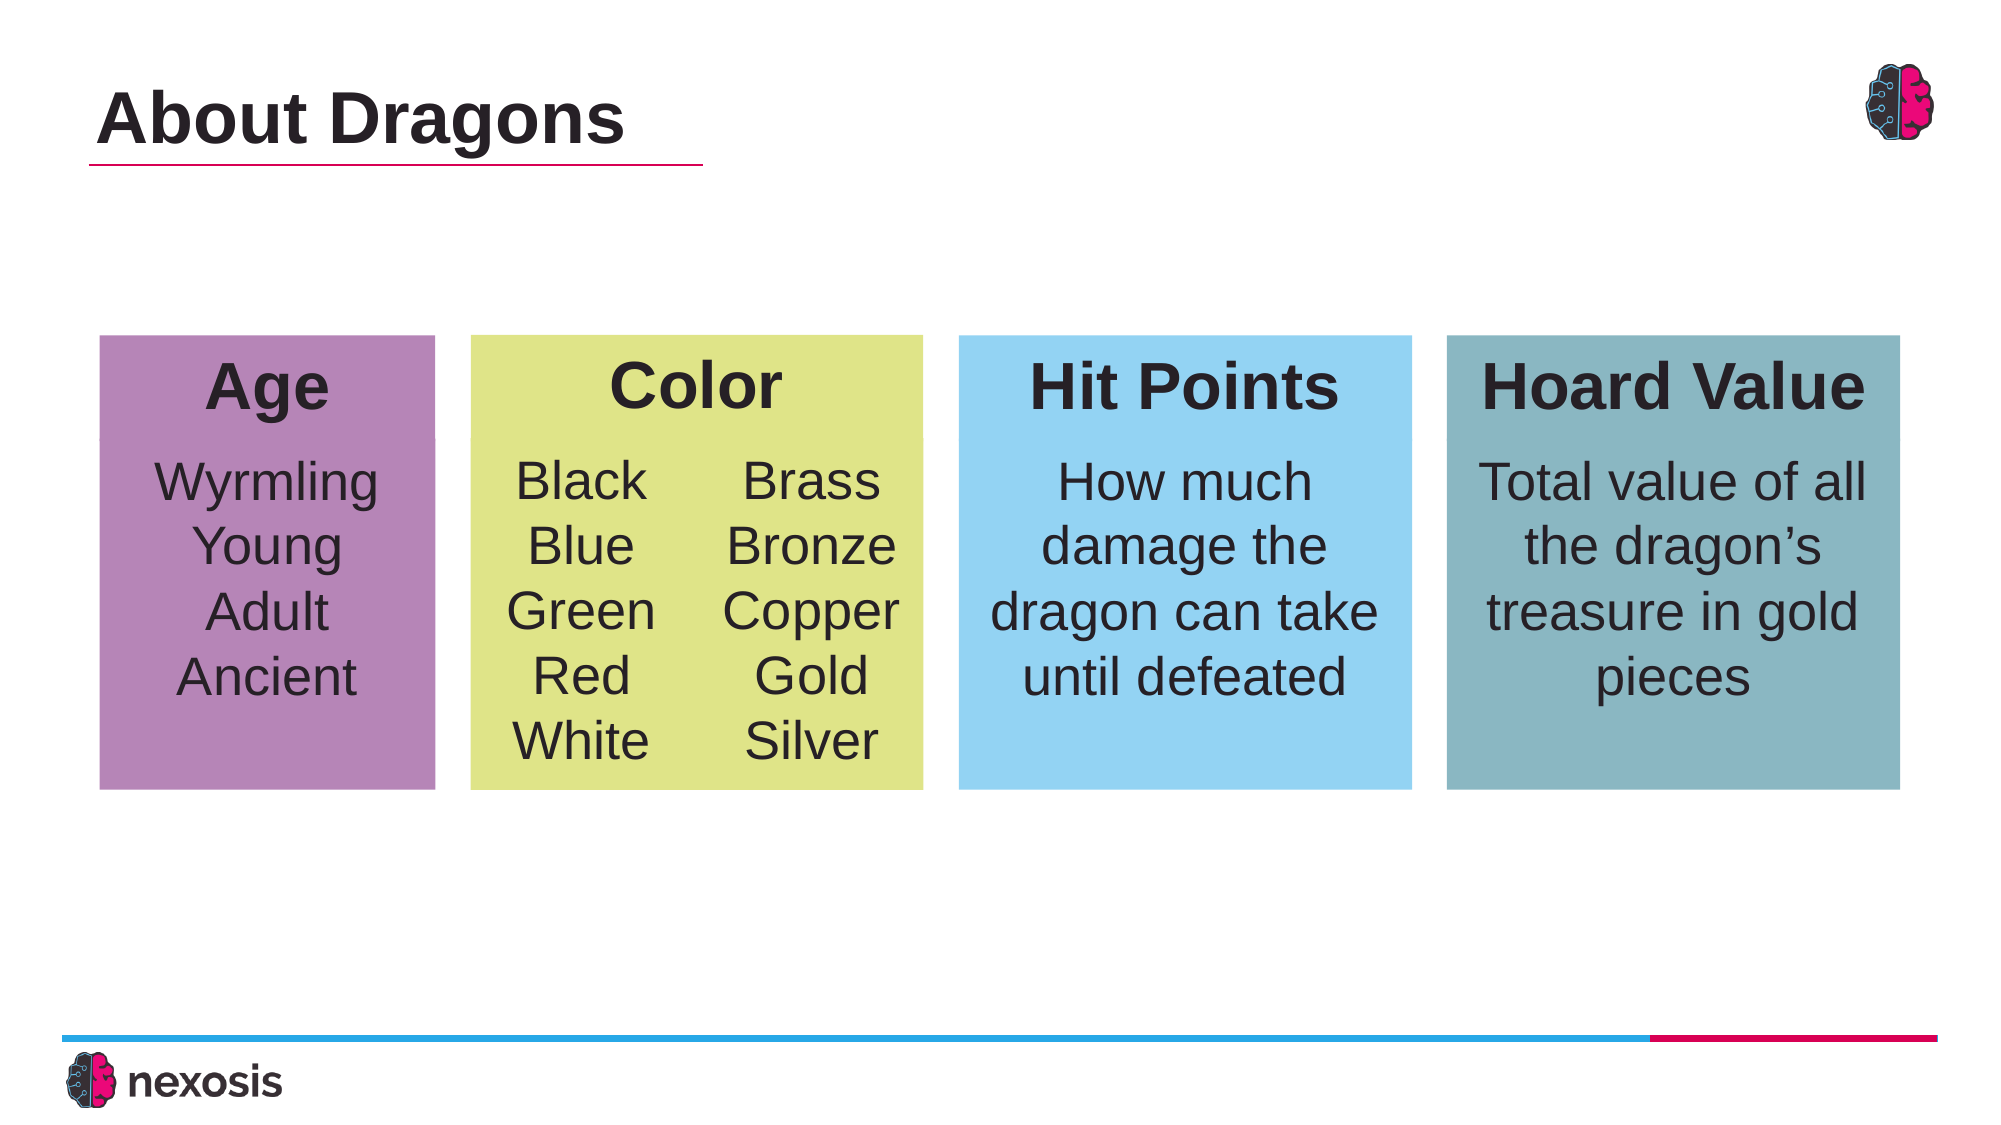

# About Dragons
Color
Age
Hit Points
Hoard Value
Black
Blue
Green
Red
White
Brass
Bronze
Copper
Gold
Silver
Wyrmling
Young
Adult
Ancient
How much damage the dragon can take until defeated
Total value of all the dragon’s treasure in gold pieces
25